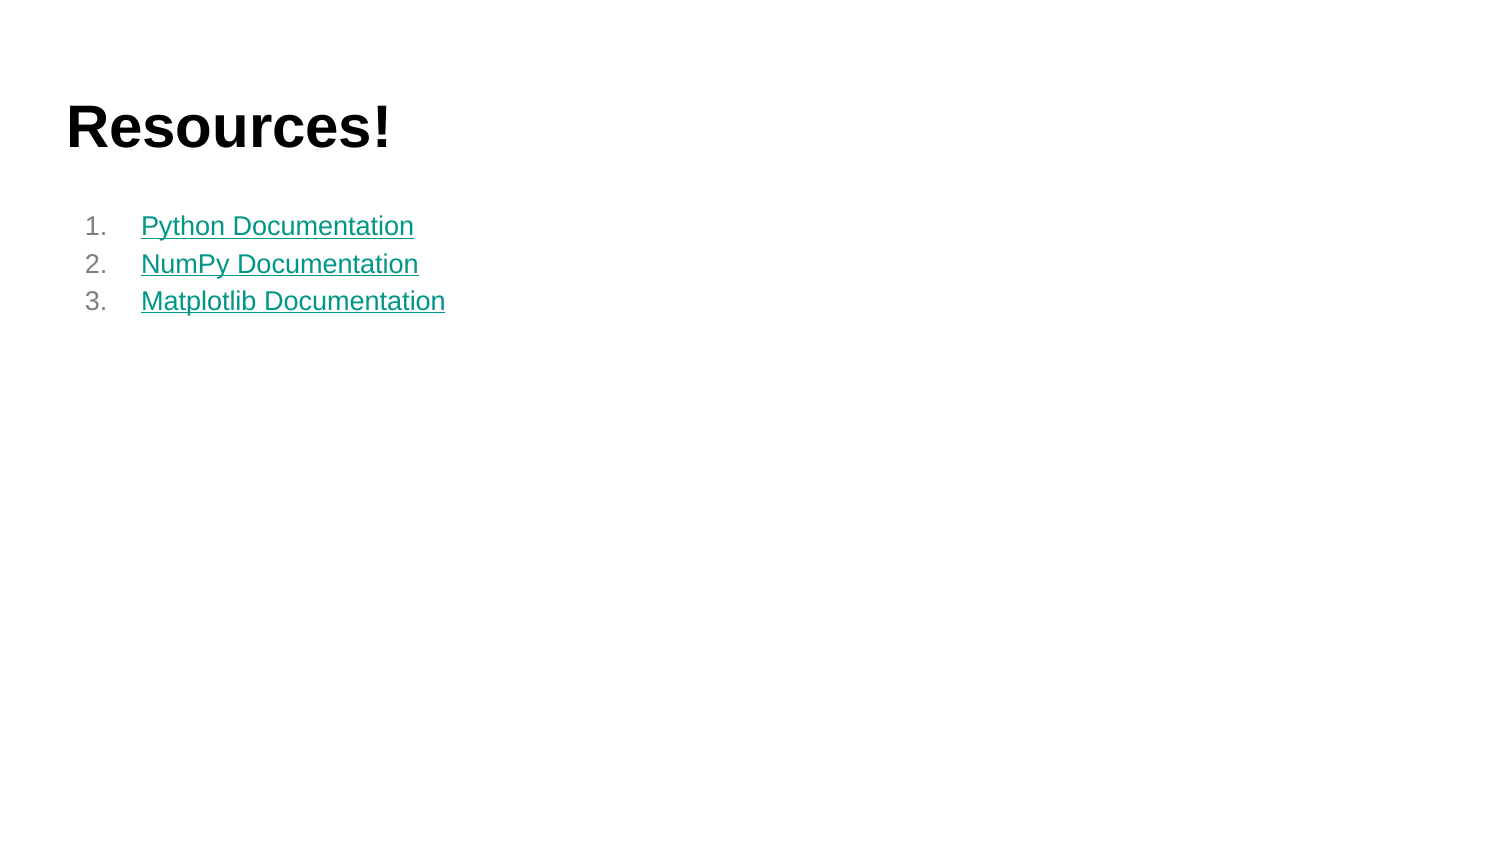

# Resources!
Python Documentation
NumPy Documentation
Matplotlib Documentation